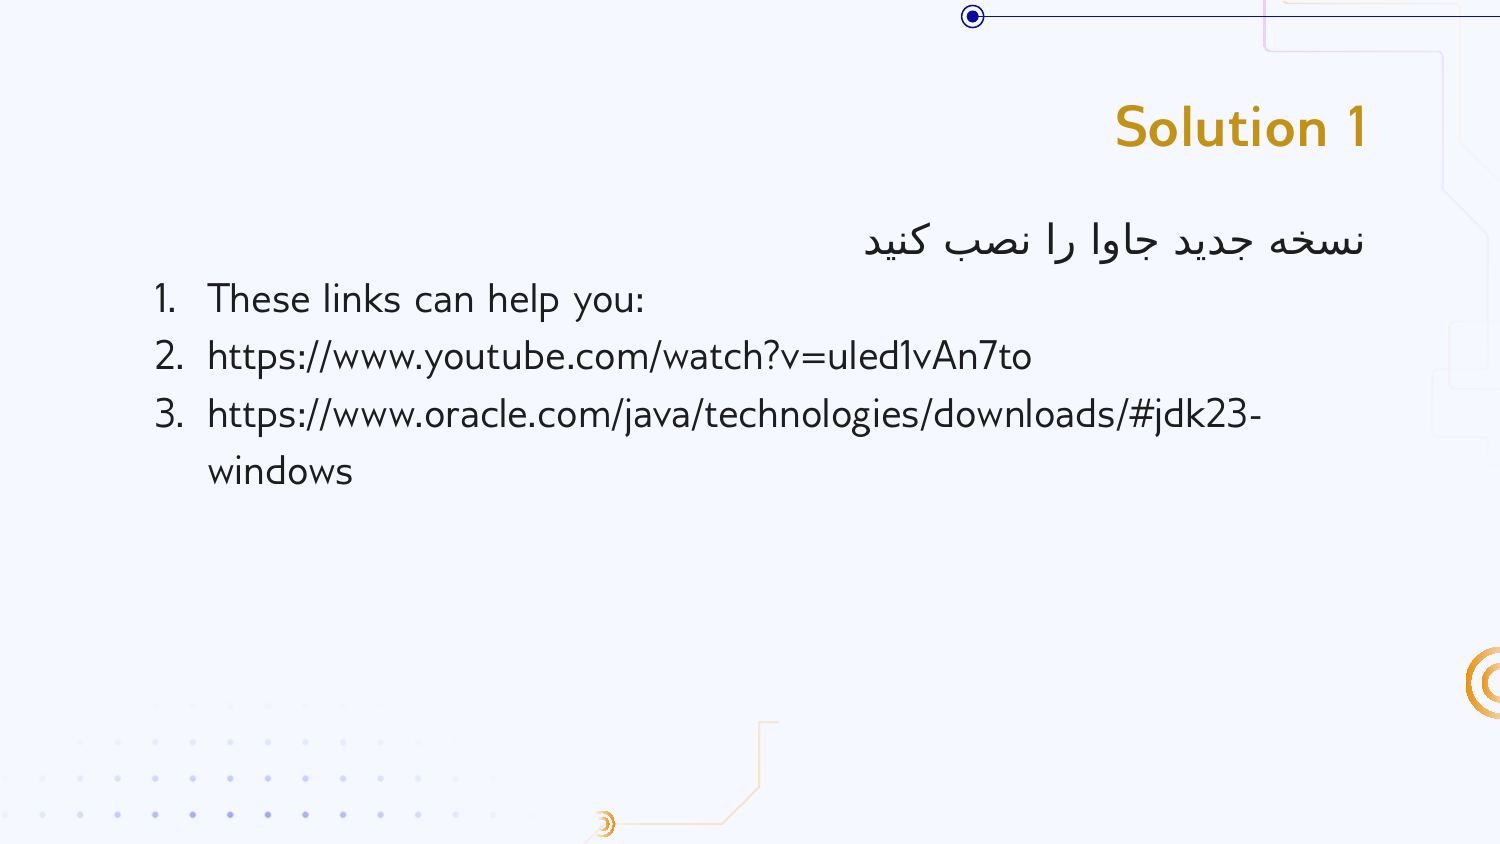

# Solution 1
نسخه جدید جاوا را نصب کنید
These links can help you:
https://www.youtube.com/watch?v=uled1vAn7to
https://www.oracle.com/java/technologies/downloads/#jdk23-windows